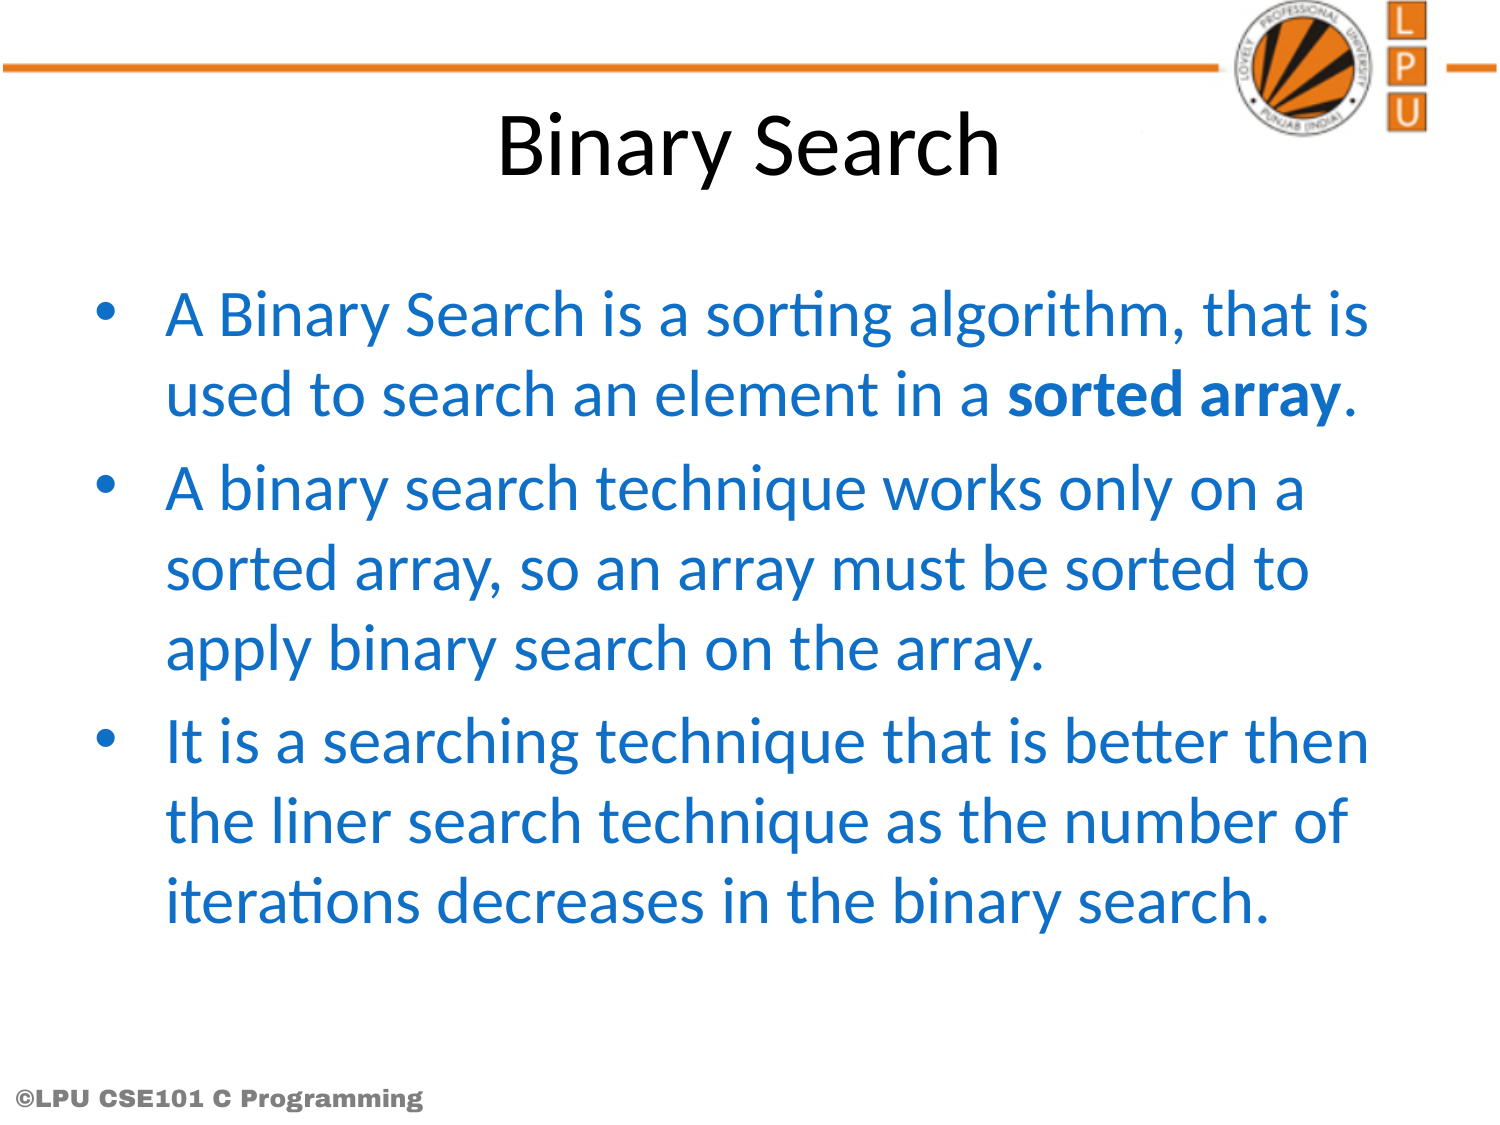

# Binary Search
A Binary Search is a sorting algorithm, that is used to search an element in a sorted array.
A binary search technique works only on a sorted array, so an array must be sorted to apply binary search on the array.
It is a searching technique that is better then the liner search technique as the number of iterations decreases in the binary search.